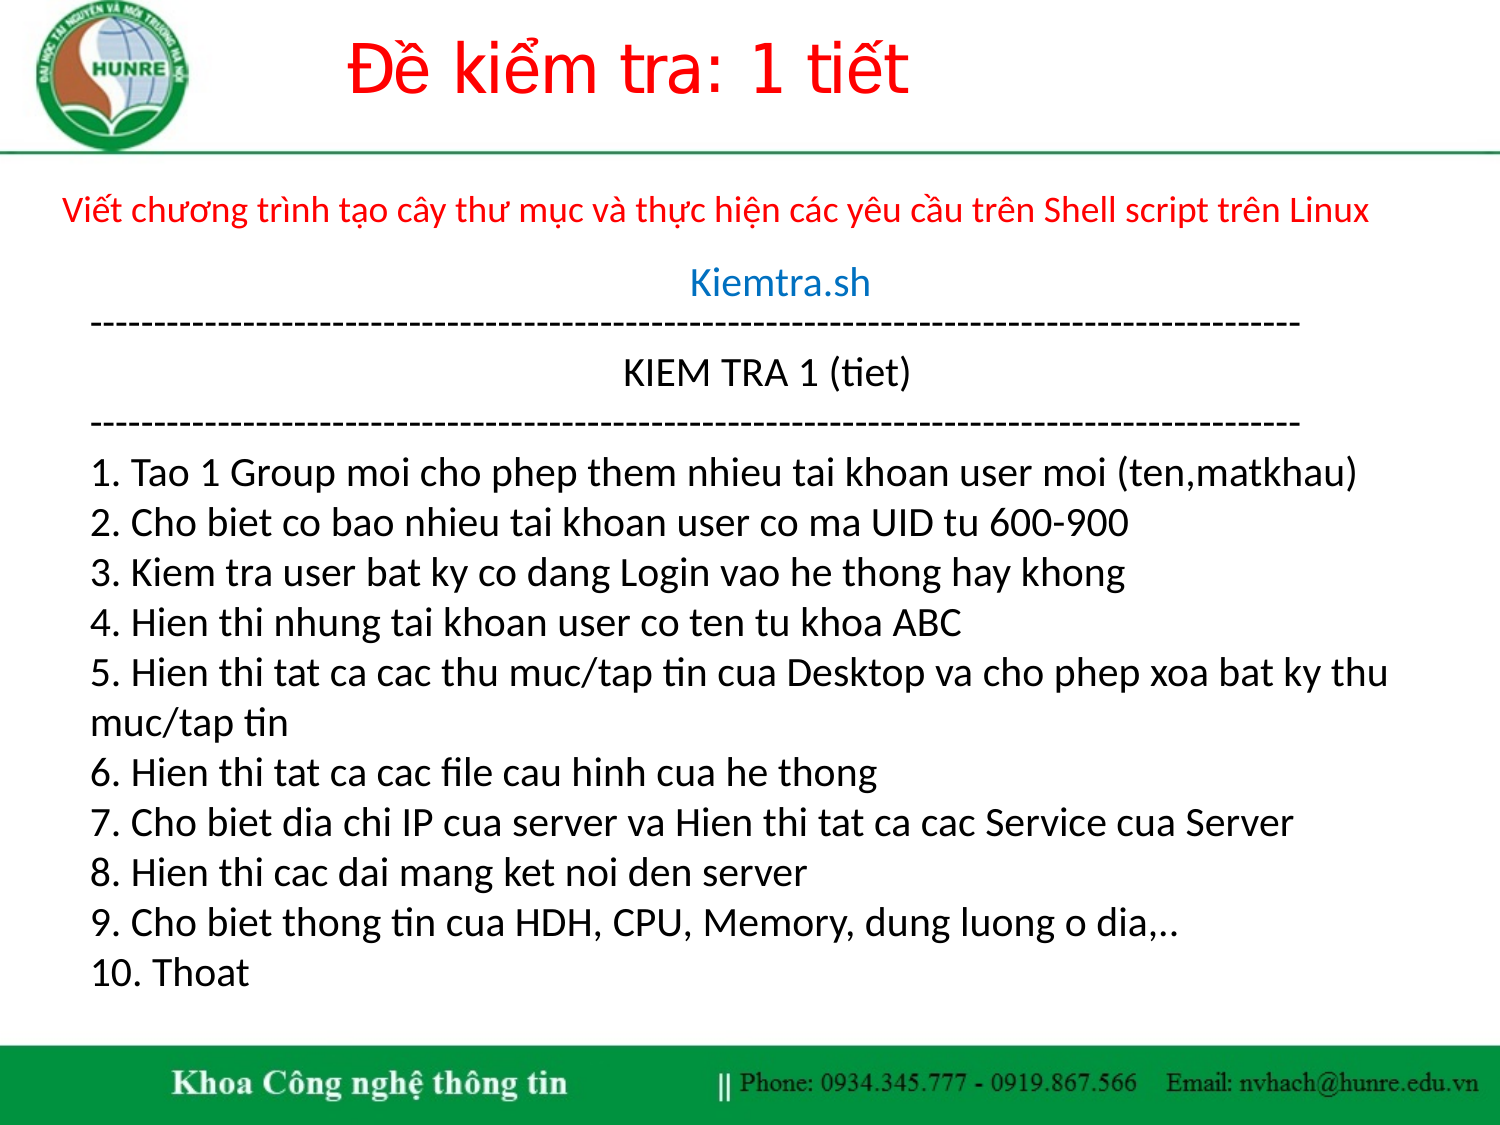

# Đề kiểm tra: 1 tiết
Viết chương trình tạo cây thư mục và thực hiện các yêu cầu trên Shell script trên Linux
Kiemtra.sh
-----------------------------------------------------------------------------------------------
 KIEM TRA 1 (tiet)
-----------------------------------------------------------------------------------------------
1. Tao 1 Group moi cho phep them nhieu tai khoan user moi (ten,matkhau)
2. Cho biet co bao nhieu tai khoan user co ma UID tu 600-900
3. Kiem tra user bat ky co dang Login vao he thong hay khong
4. Hien thi nhung tai khoan user co ten tu khoa ABC
5. Hien thi tat ca cac thu muc/tap tin cua Desktop va cho phep xoa bat ky thu muc/tap tin
6. Hien thi tat ca cac file cau hinh cua he thong
7. Cho biet dia chi IP cua server va Hien thi tat ca cac Service cua Server
8. Hien thi cac dai mang ket noi den server
9. Cho biet thong tin cua HDH, CPU, Memory, dung luong o dia,..
10. Thoat